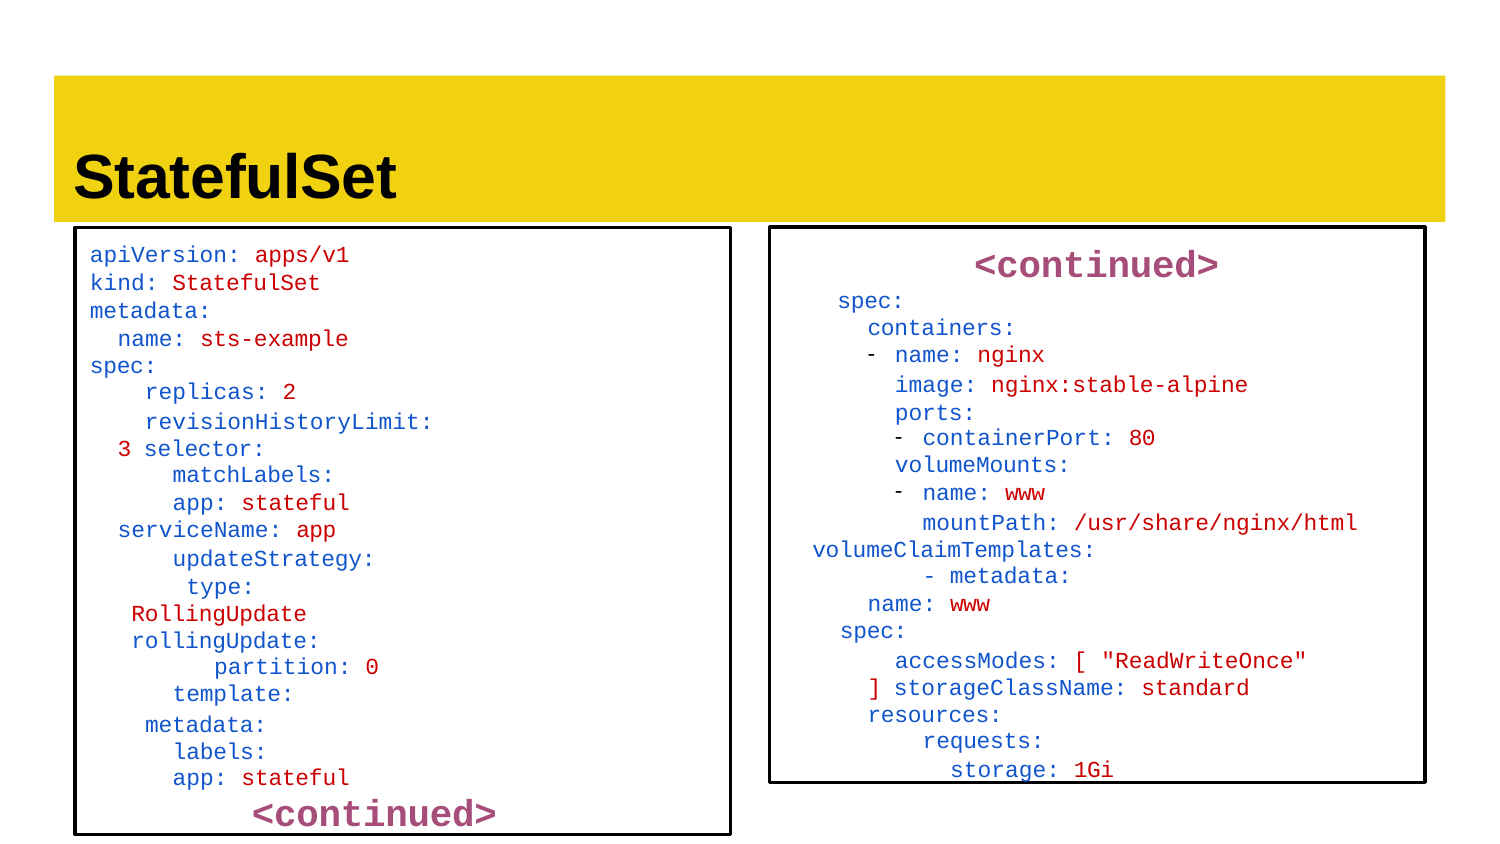

# StatefulSet
apiVersion: apps/v1 kind: StatefulSet metadata:
name: sts-example spec:
replicas: 2
revisionHistoryLimit: 3 selector:
matchLabels:
app: stateful serviceName: app
updateStrategy:
type: RollingUpdate rollingUpdate:
partition: 0
template:
metadata: labels:
app: stateful
<continued>
<continued>
spec:
containers:
name: nginx
image: nginx:stable-alpine ports:
containerPort: 80
volumeMounts:
name: www
mountPath: /usr/share/nginx/html volumeClaimTemplates:
- metadata:
name: www spec:
accessModes: [ "ReadWriteOnce" ] storageClassName: standard resources:
requests:
storage: 1Gi